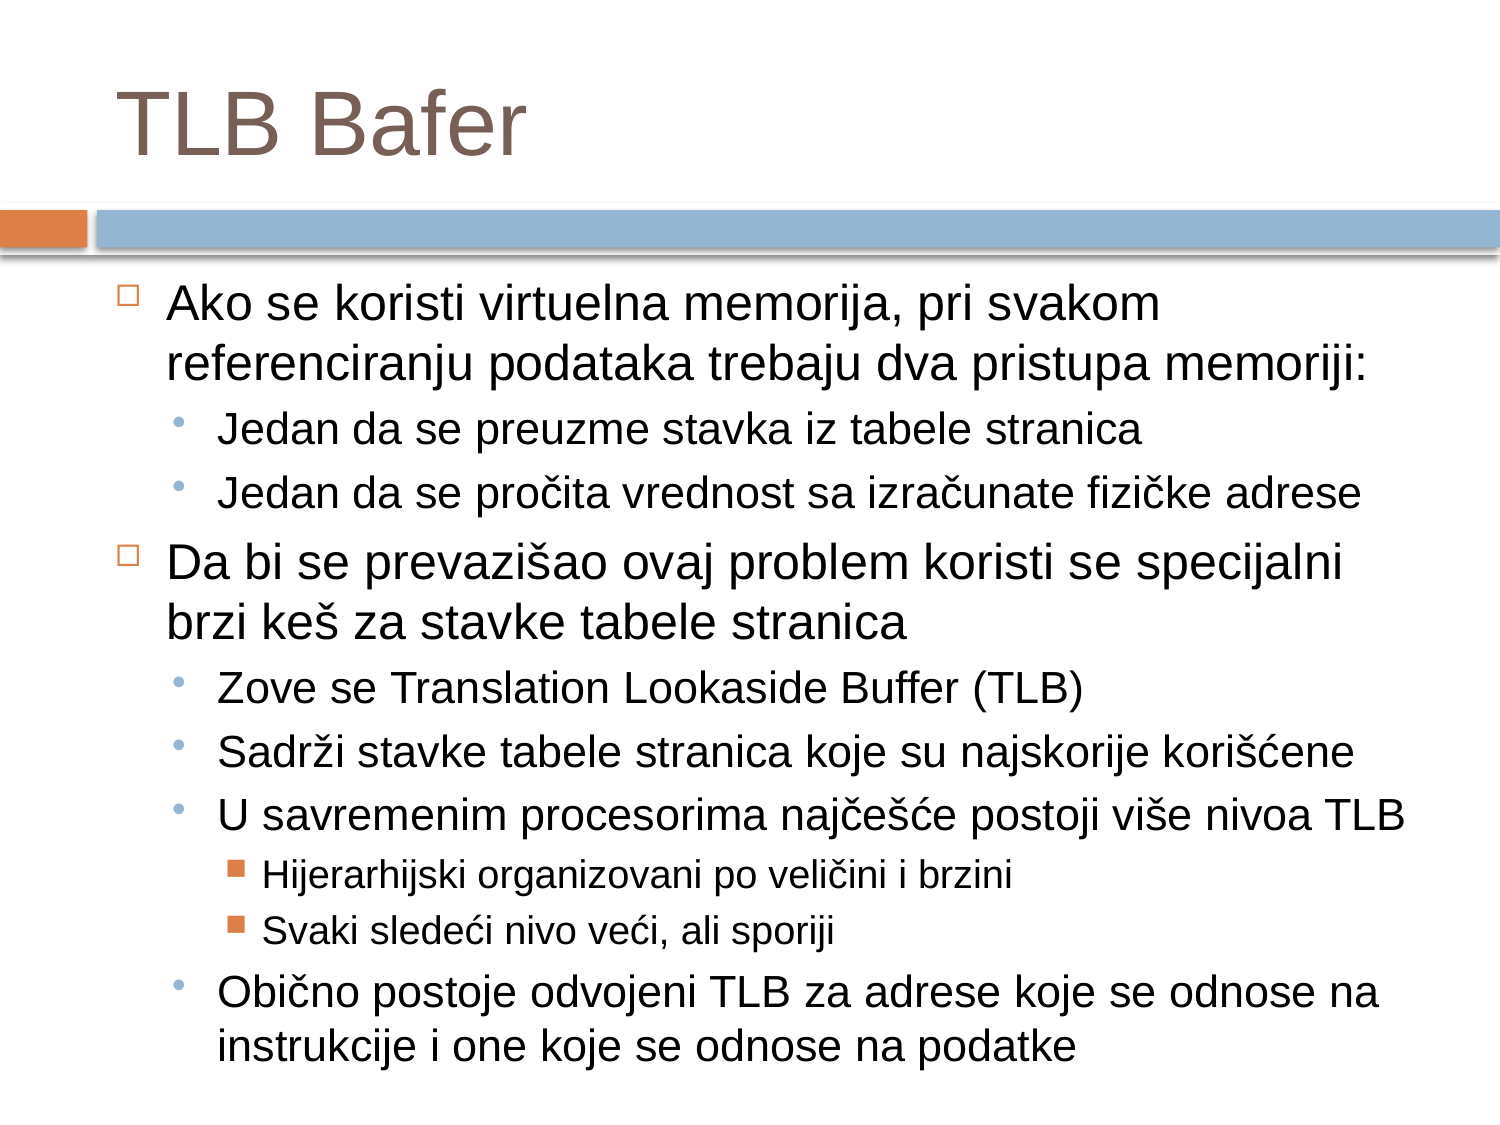

# TLB Bafer
Ako se koristi virtuelna memorija, pri svakom referenciranju podataka trebaju dva pristupa memoriji:
Jedan da se preuzme stavka iz tabele stranica
Jedan da se pročita vrednost sa izračunate fizičke adrese
Da bi se prevazišao ovaj problem koristi se specijalni brzi keš za stavke tabele stranica
Zove se Translation Lookaside Buffer (TLB)
Sadrži stavke tabele stranica koje su najskorije korišćene
U savremenim procesorima najčešće postoji više nivoa TLB
Hijerarhijski organizovani po veličini i brzini
Svaki sledeći nivo veći, ali sporiji
Obično postoje odvojeni TLB za adrese koje se odnose na instrukcije i one koje se odnose na podatke